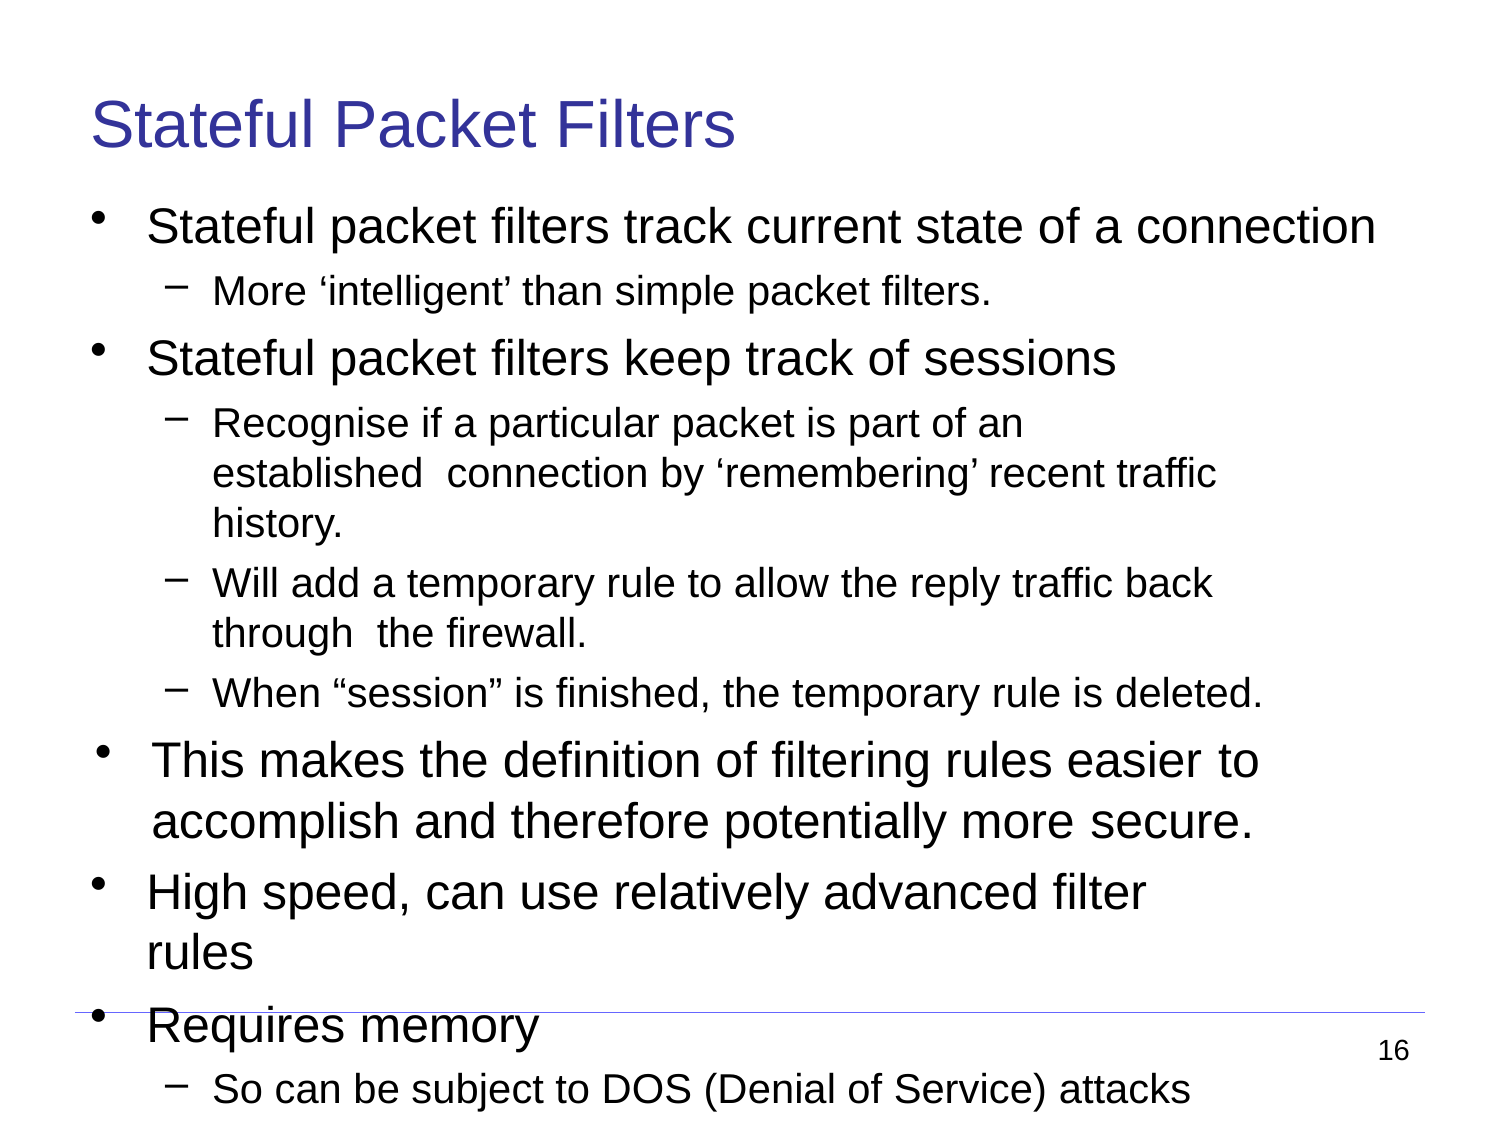

# Stateful Packet Filters
Stateful packet filters track current state of a connection
More ‘intelligent’ than simple packet filters.
Stateful packet filters keep track of sessions
Recognise if a particular packet is part of an established  connection by ‘remembering’ recent traffic history.
Will add a temporary rule to allow the reply traffic back through  the firewall.
When “session” is finished, the temporary rule is deleted.
This makes the definition of filtering rules easier to
accomplish and therefore potentially more secure.
High speed, can use relatively advanced filter rules
Requires memory
So can be subject to DOS (Denial of Service) attacks

16